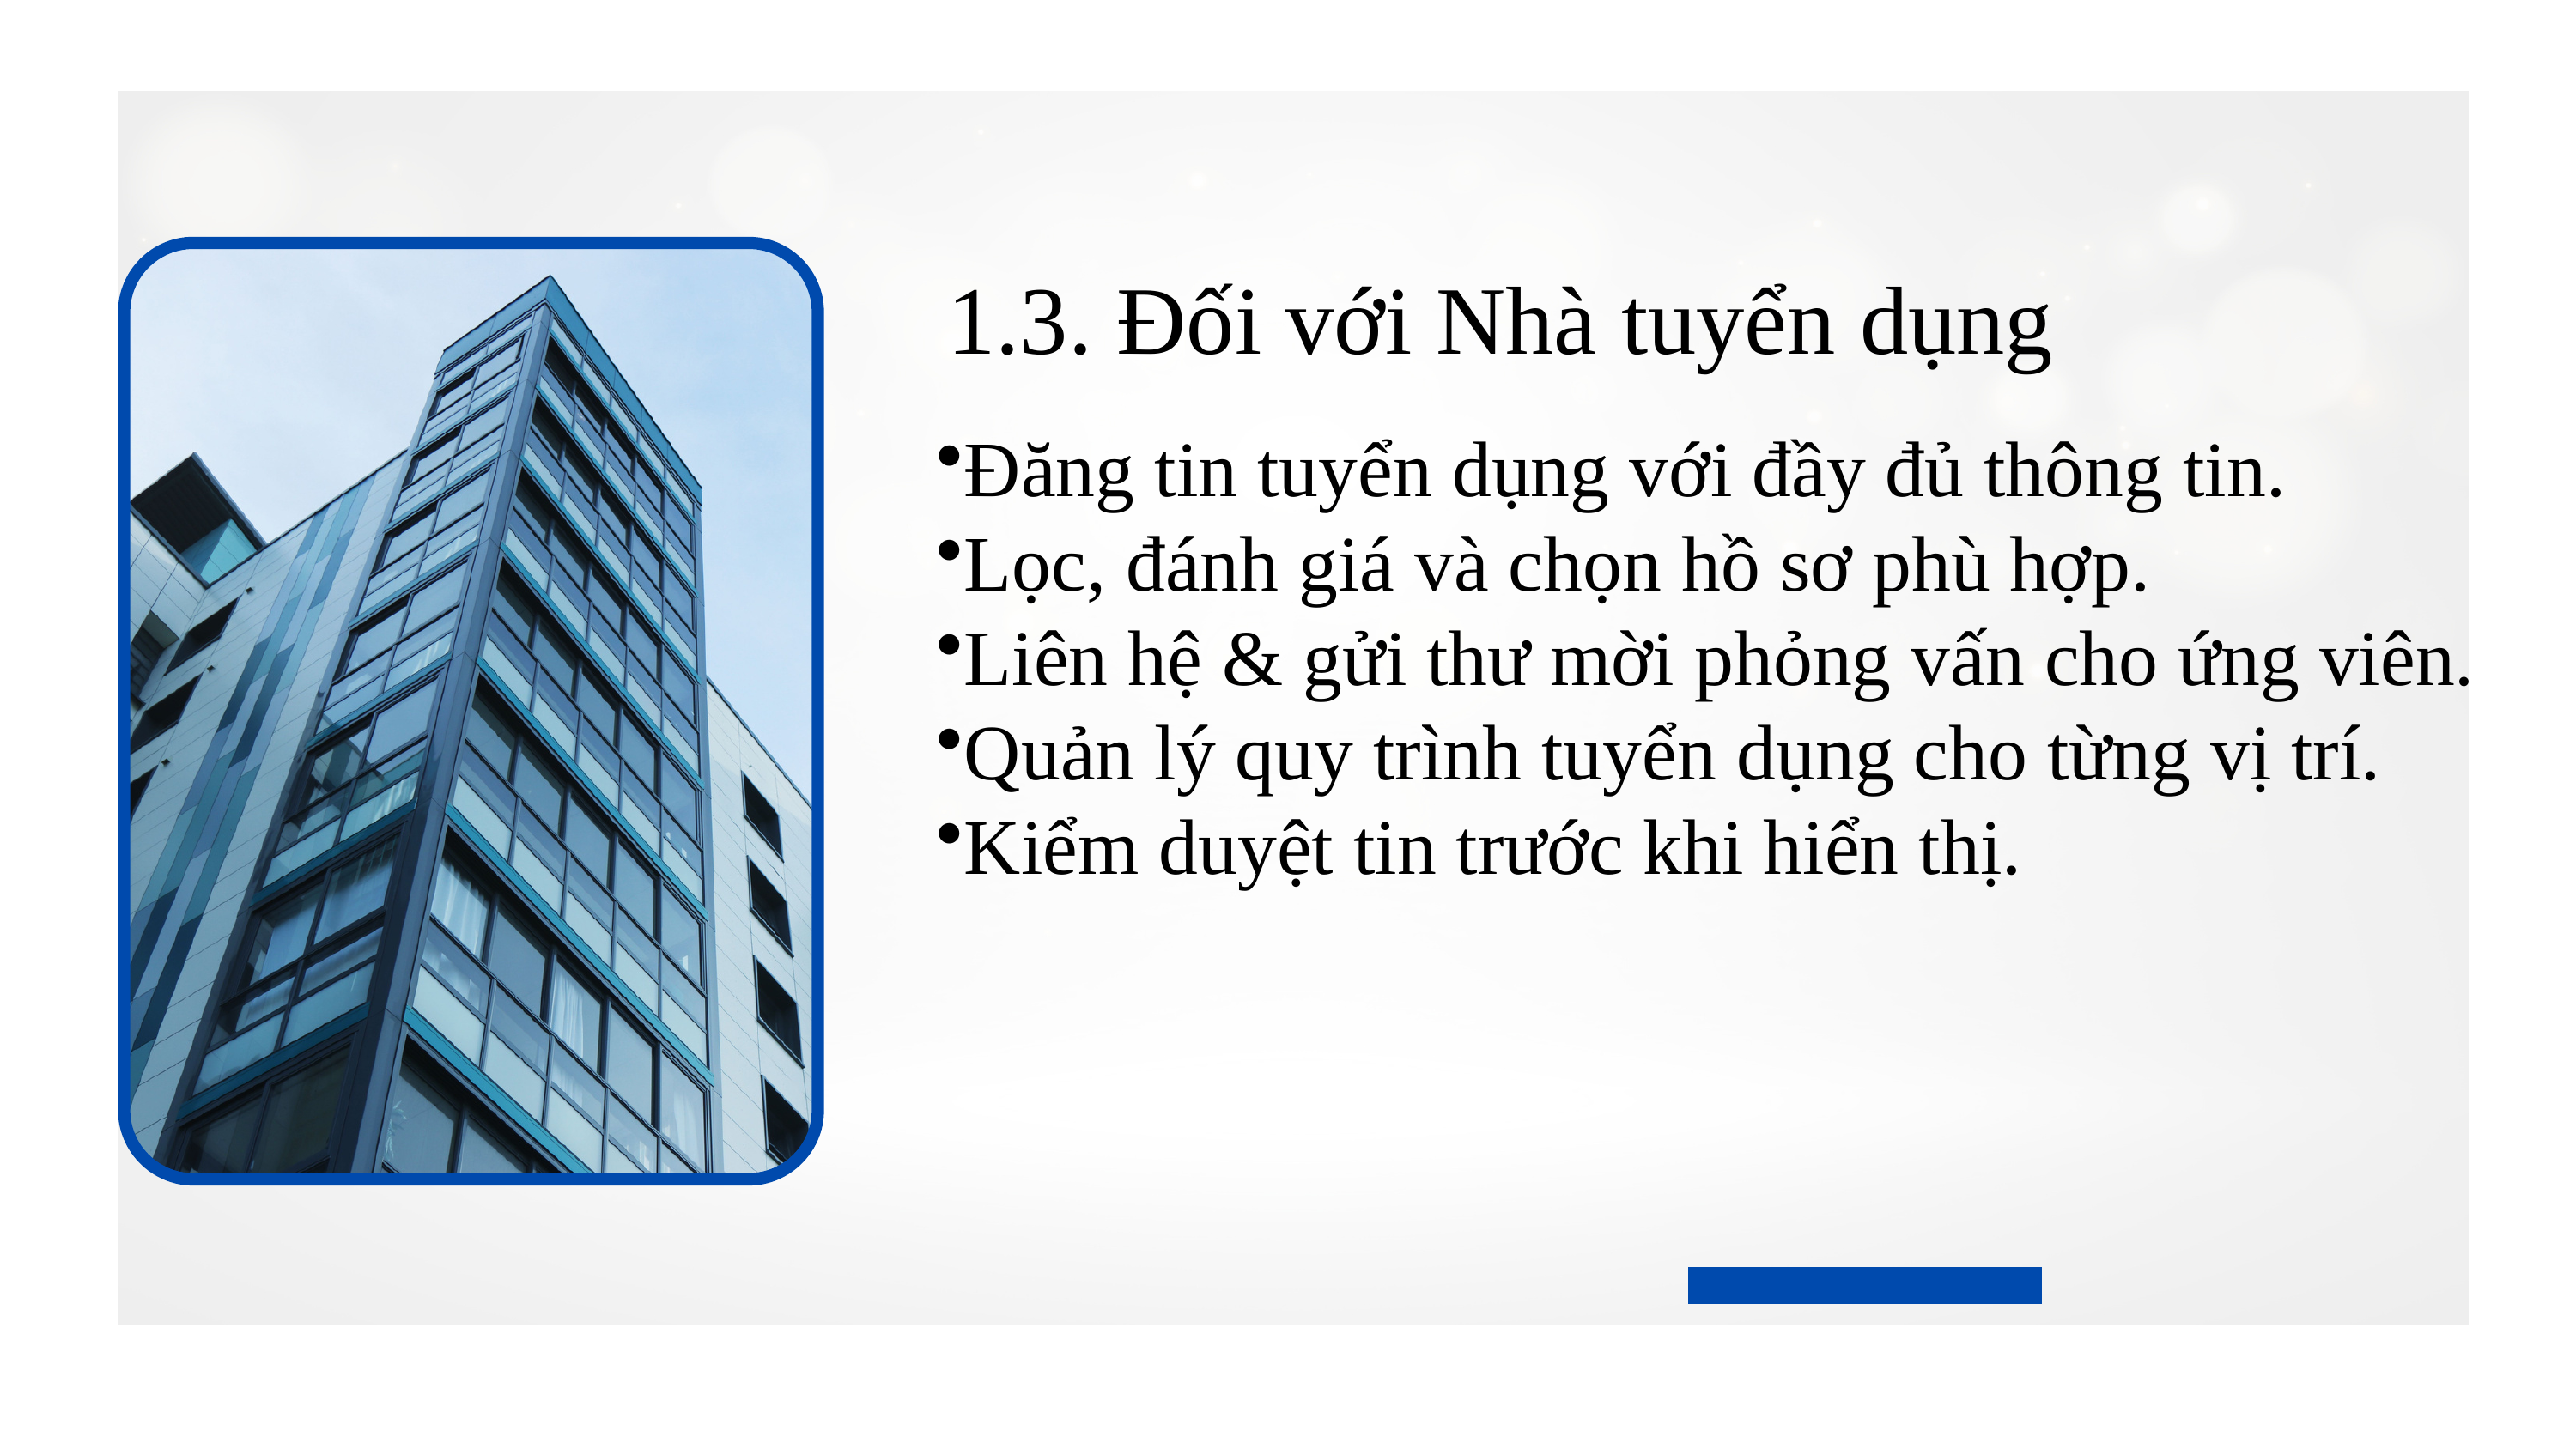

1.3. Đối với Nhà tuyển dụng
Đăng tin tuyển dụng với đầy đủ thông tin.
Lọc, đánh giá và chọn hồ sơ phù hợp.
Liên hệ & gửi thư mời phỏng vấn cho ứng viên.
Quản lý quy trình tuyển dụng cho từng vị trí.
Kiểm duyệt tin trước khi hiển thị.